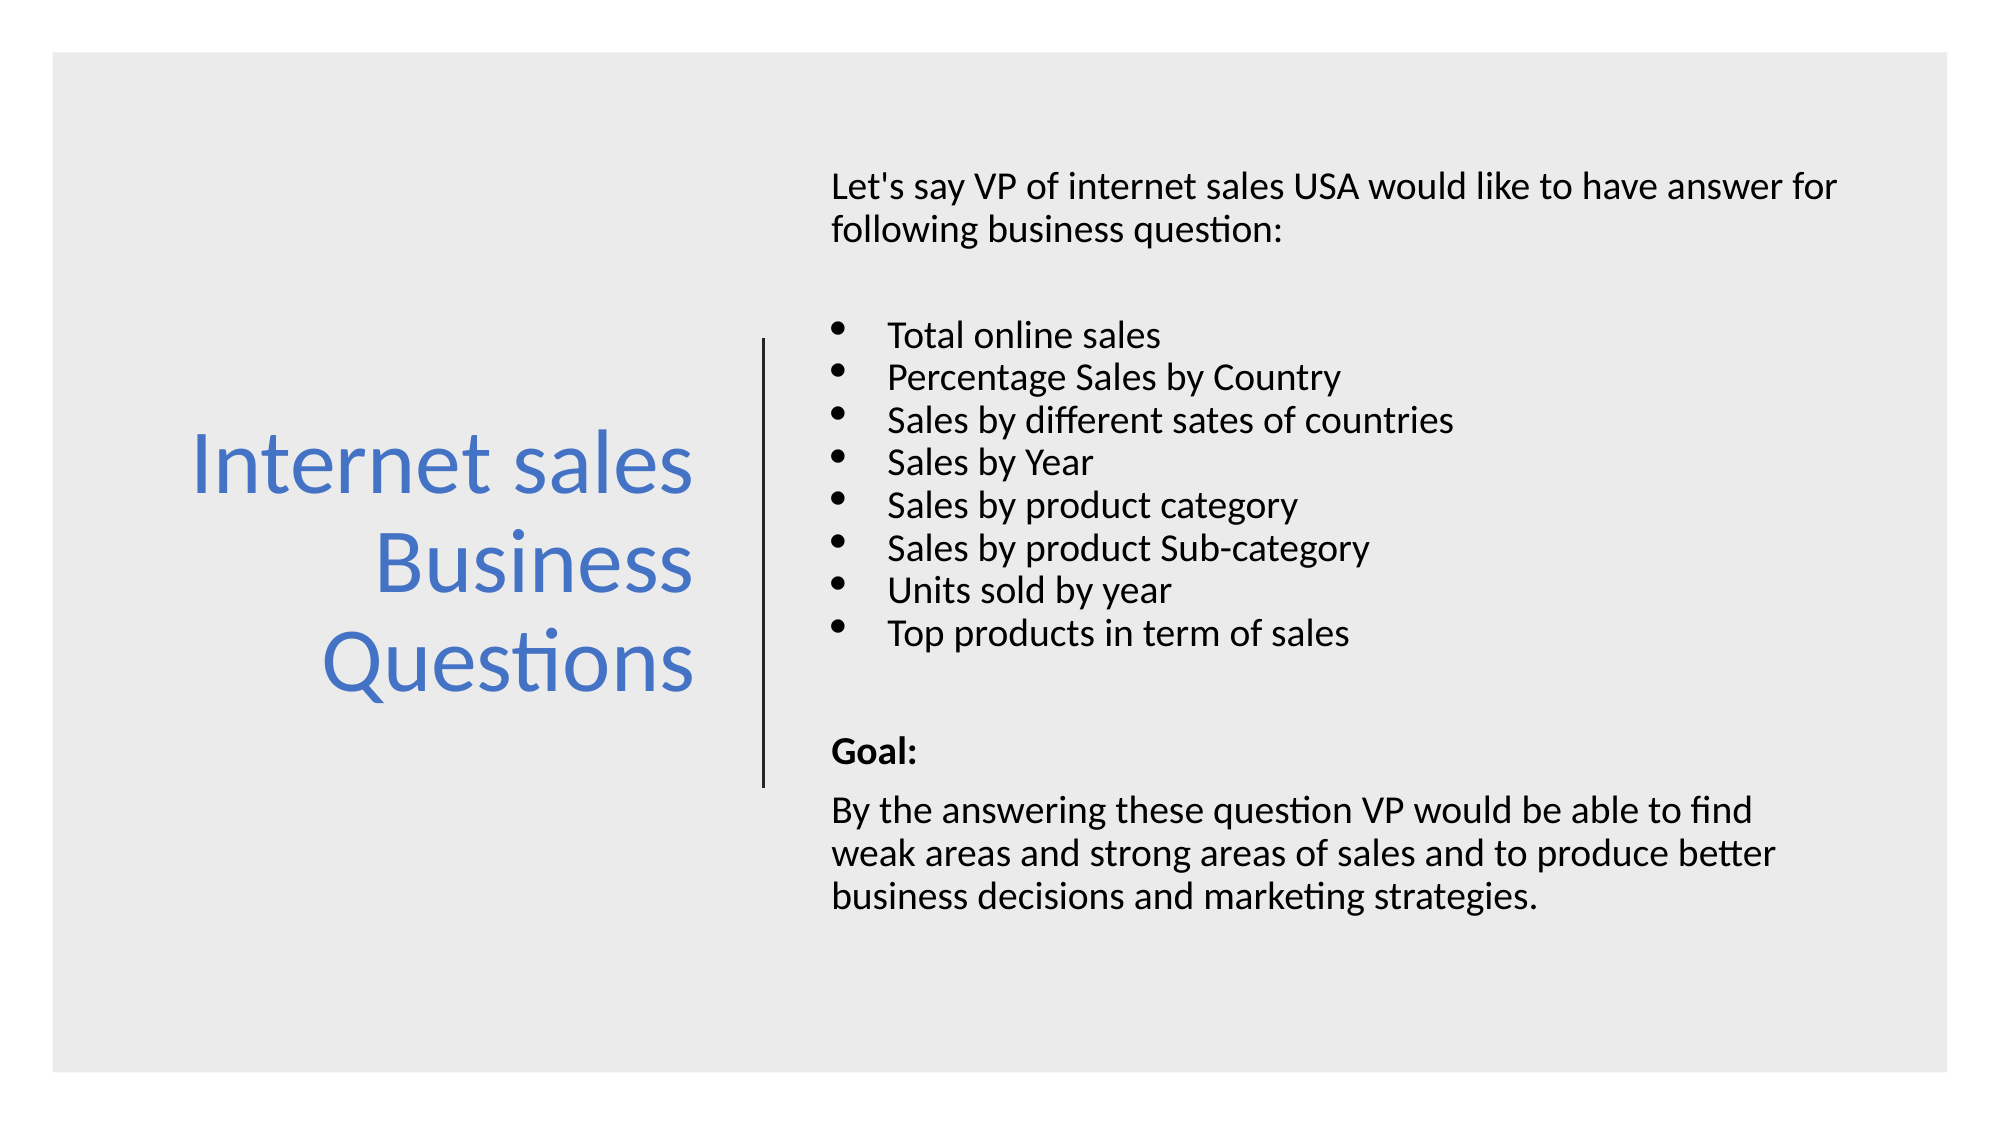

# Internet sales Business Questions
Let's say VP of internet sales USA would like to have answer for following business question:

Total online sales
Percentage Sales by Country
Sales by different sates of countries
Sales by Year
Sales by product category
Sales by product Sub-category
Units sold by year
Top products in term of sales

Goal:
By the answering these question VP would be able to find weak areas and strong areas of sales and to produce better business decisions and marketing strategies.